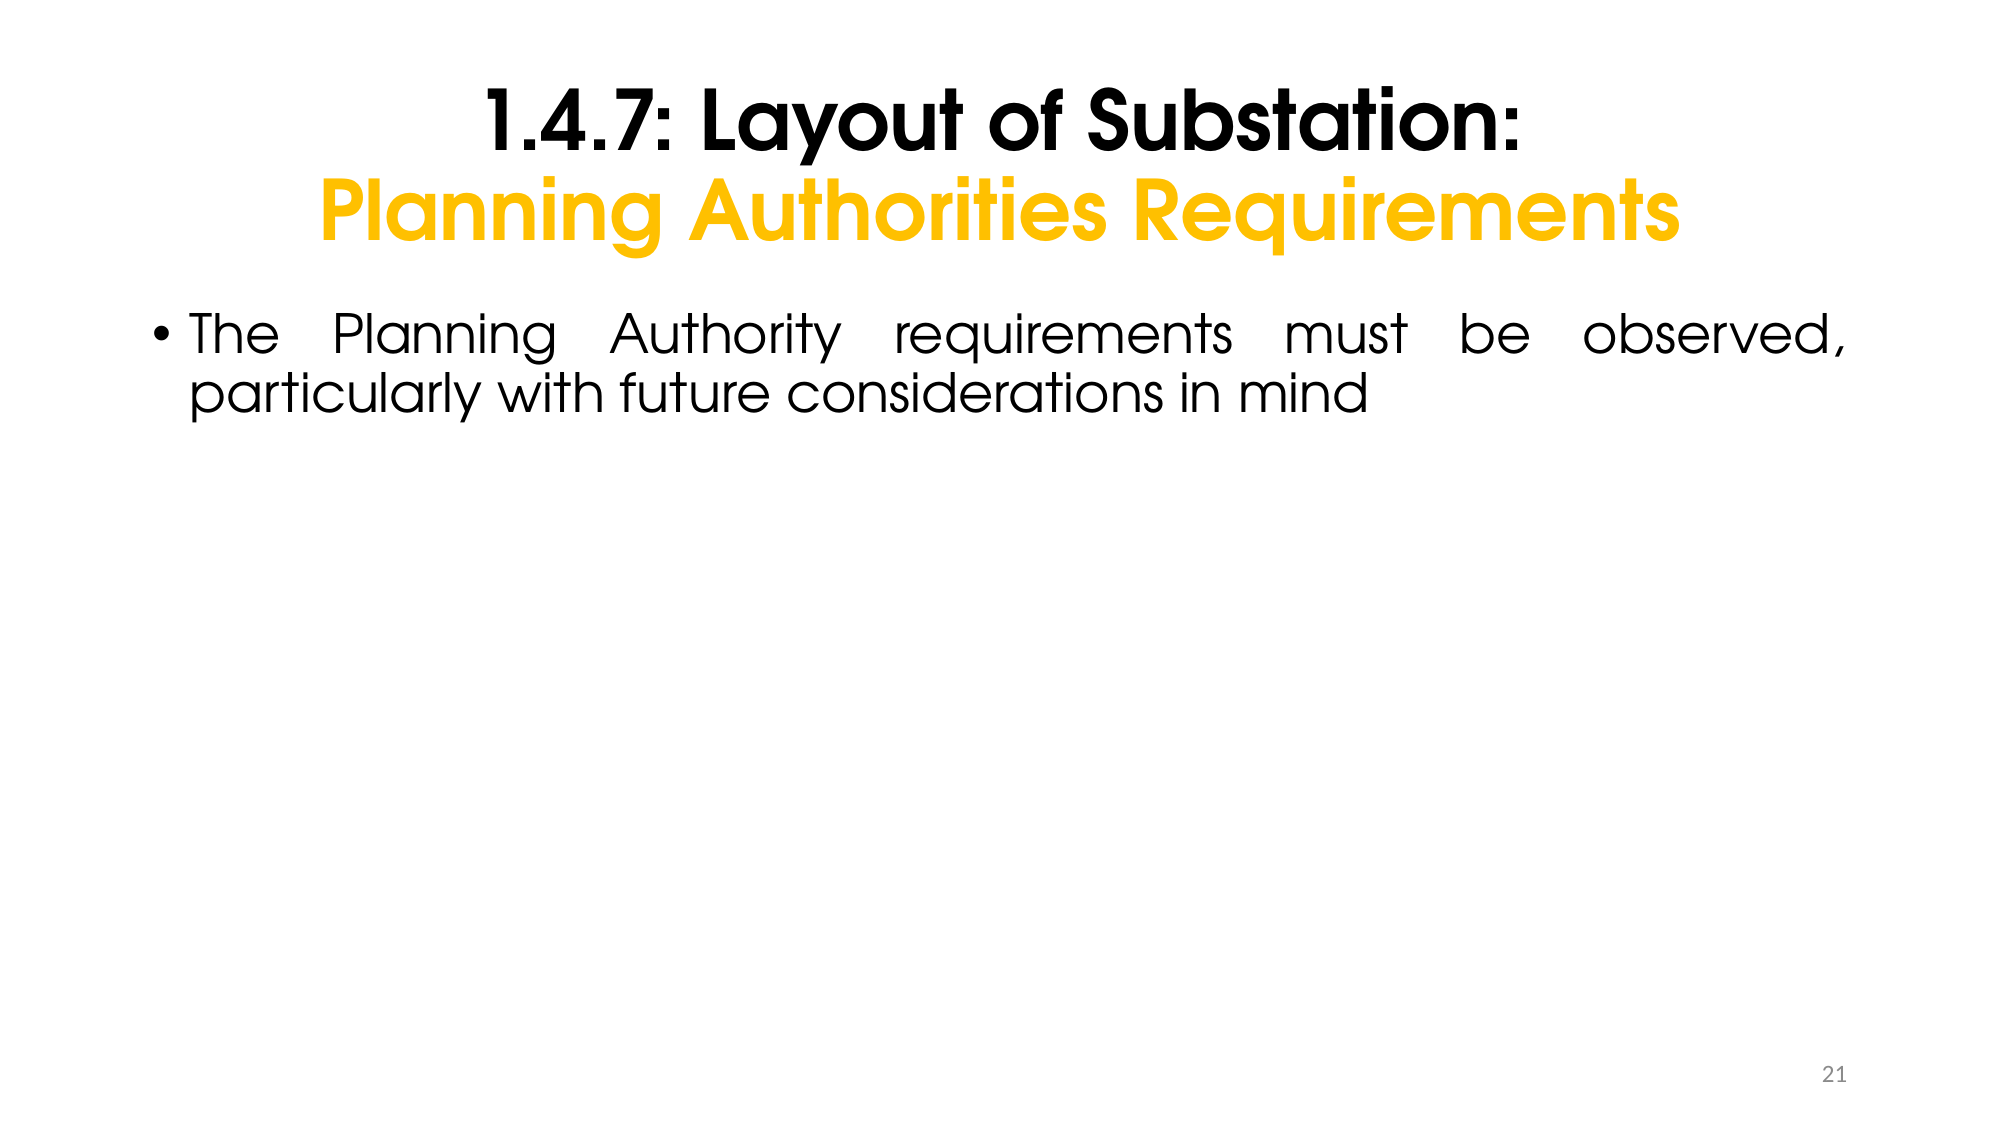

# 1.4.7: Layout of Substation: Planning Authorities Requirements
The Planning Authority requirements must be observed, particularly with future considerations in mind

21